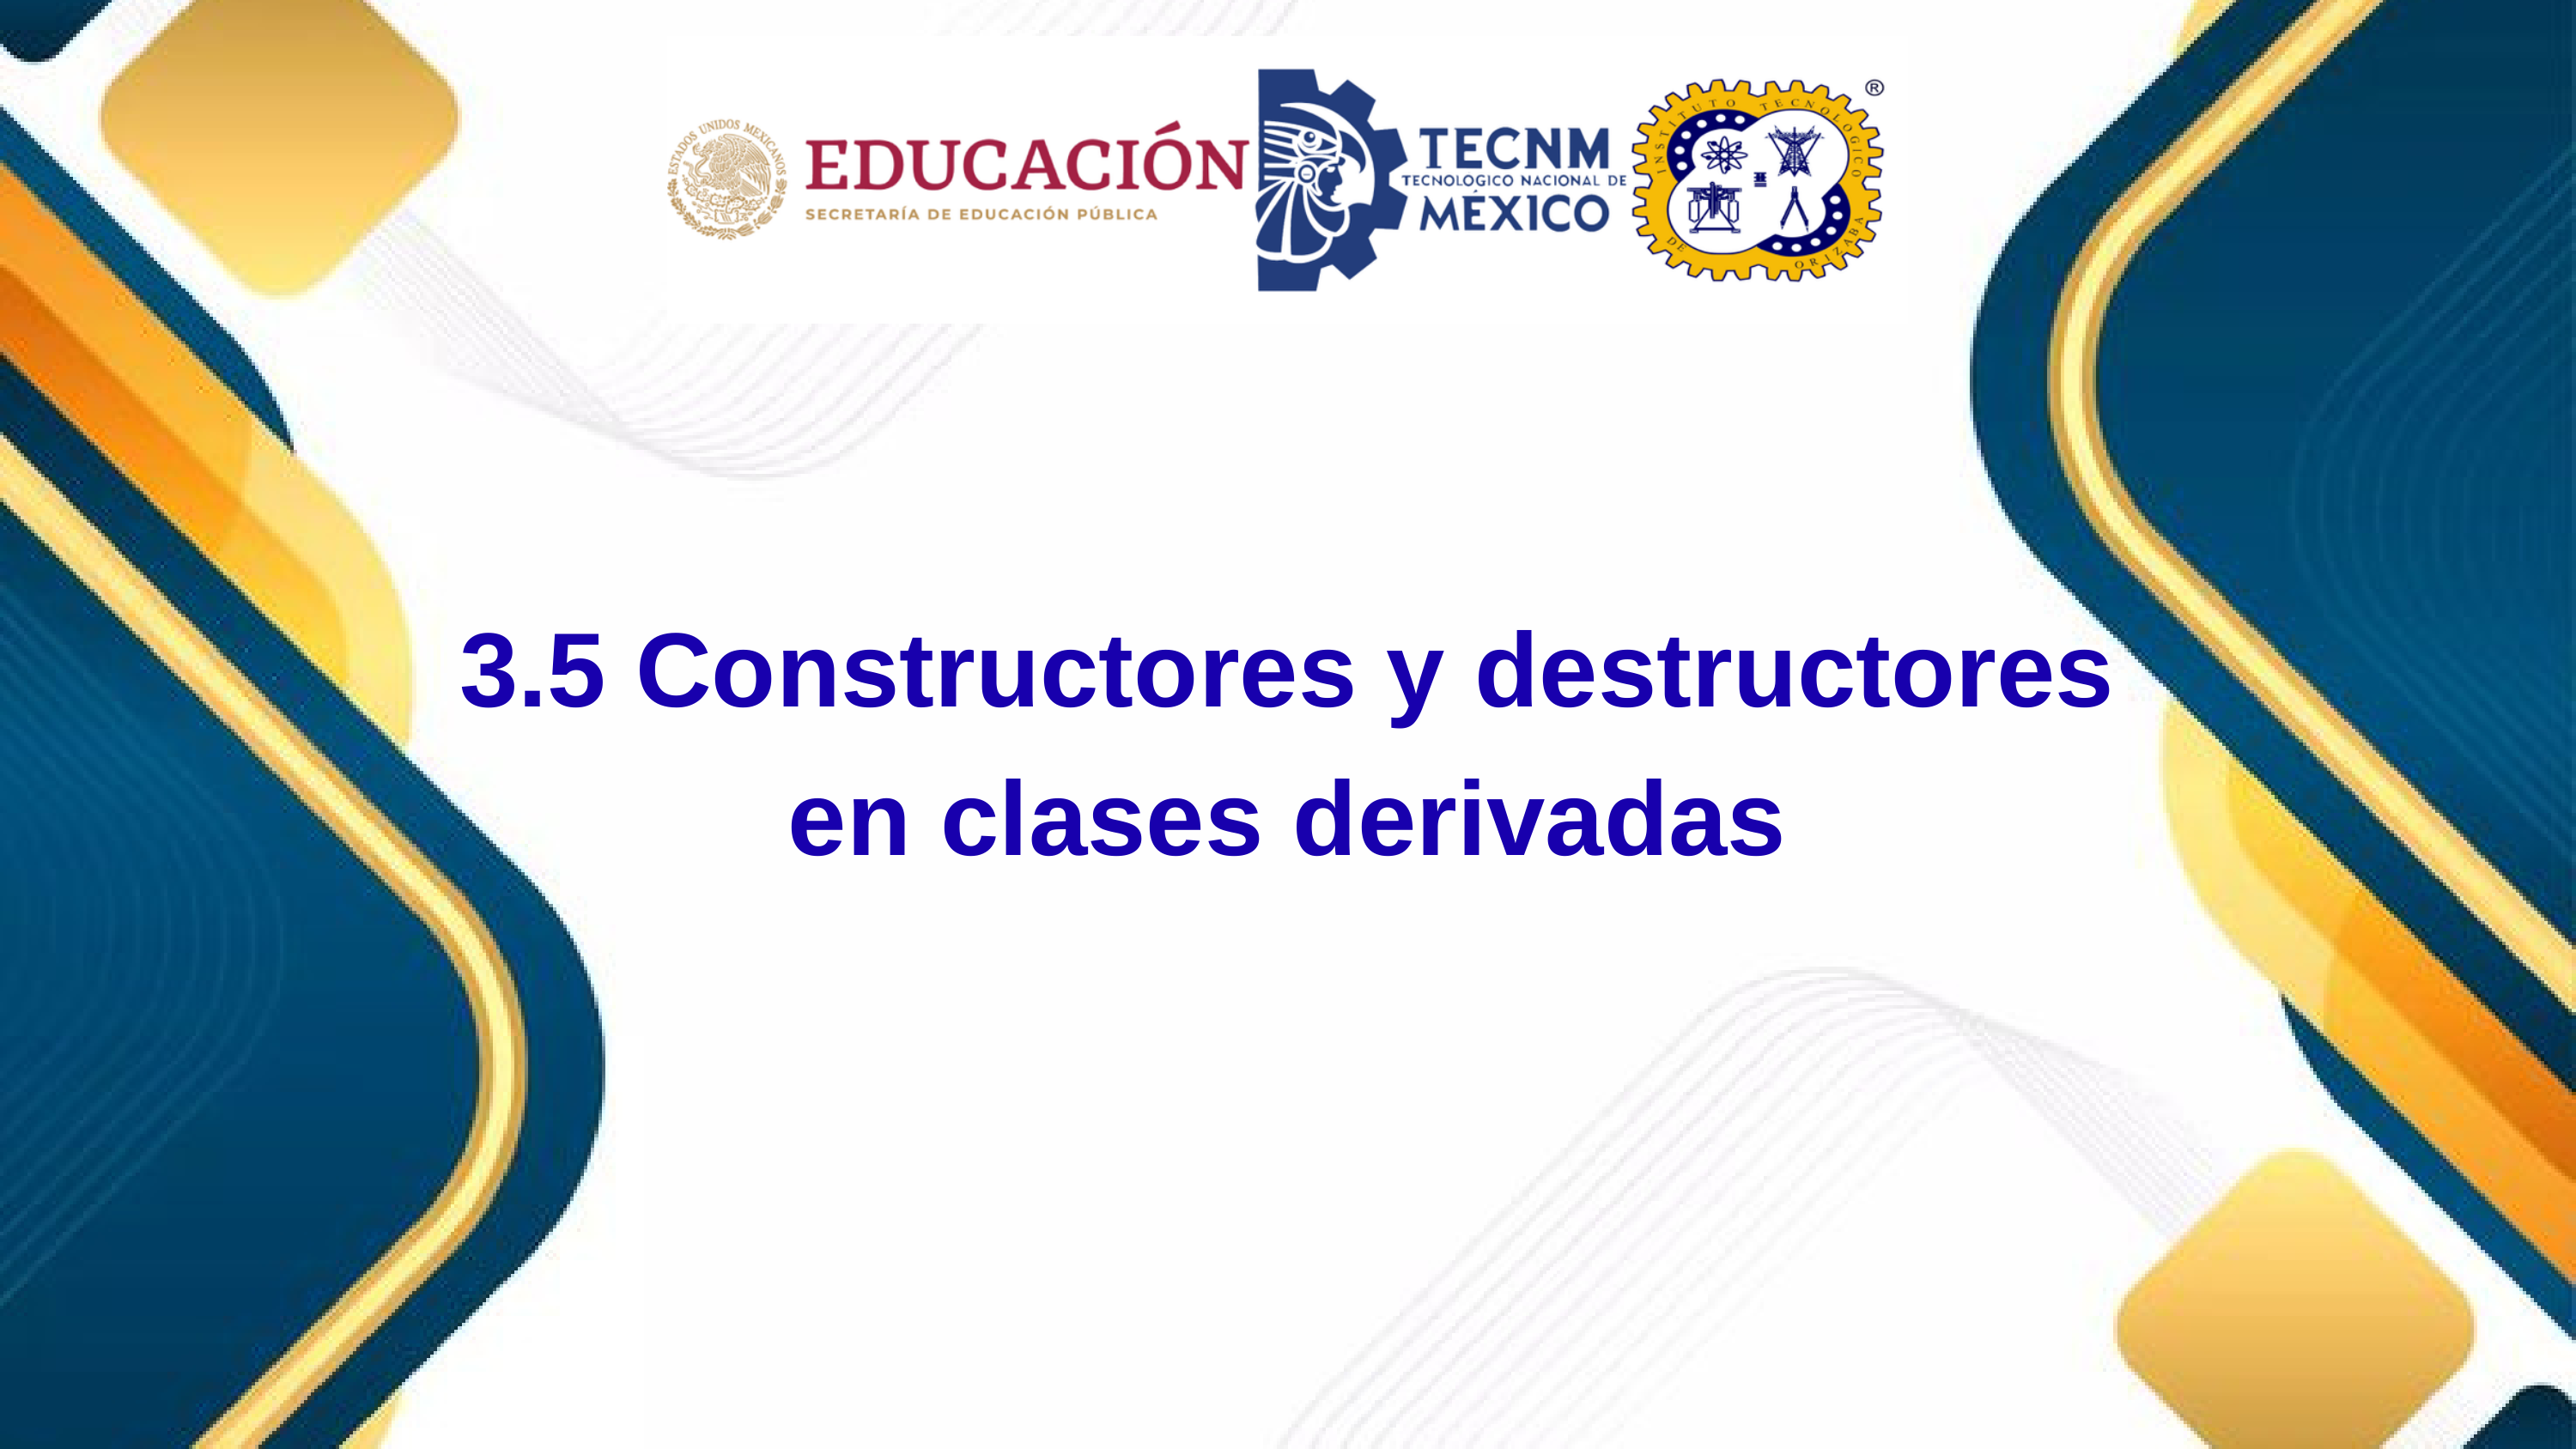

3.5 Constructores y destructores en clases derivadas